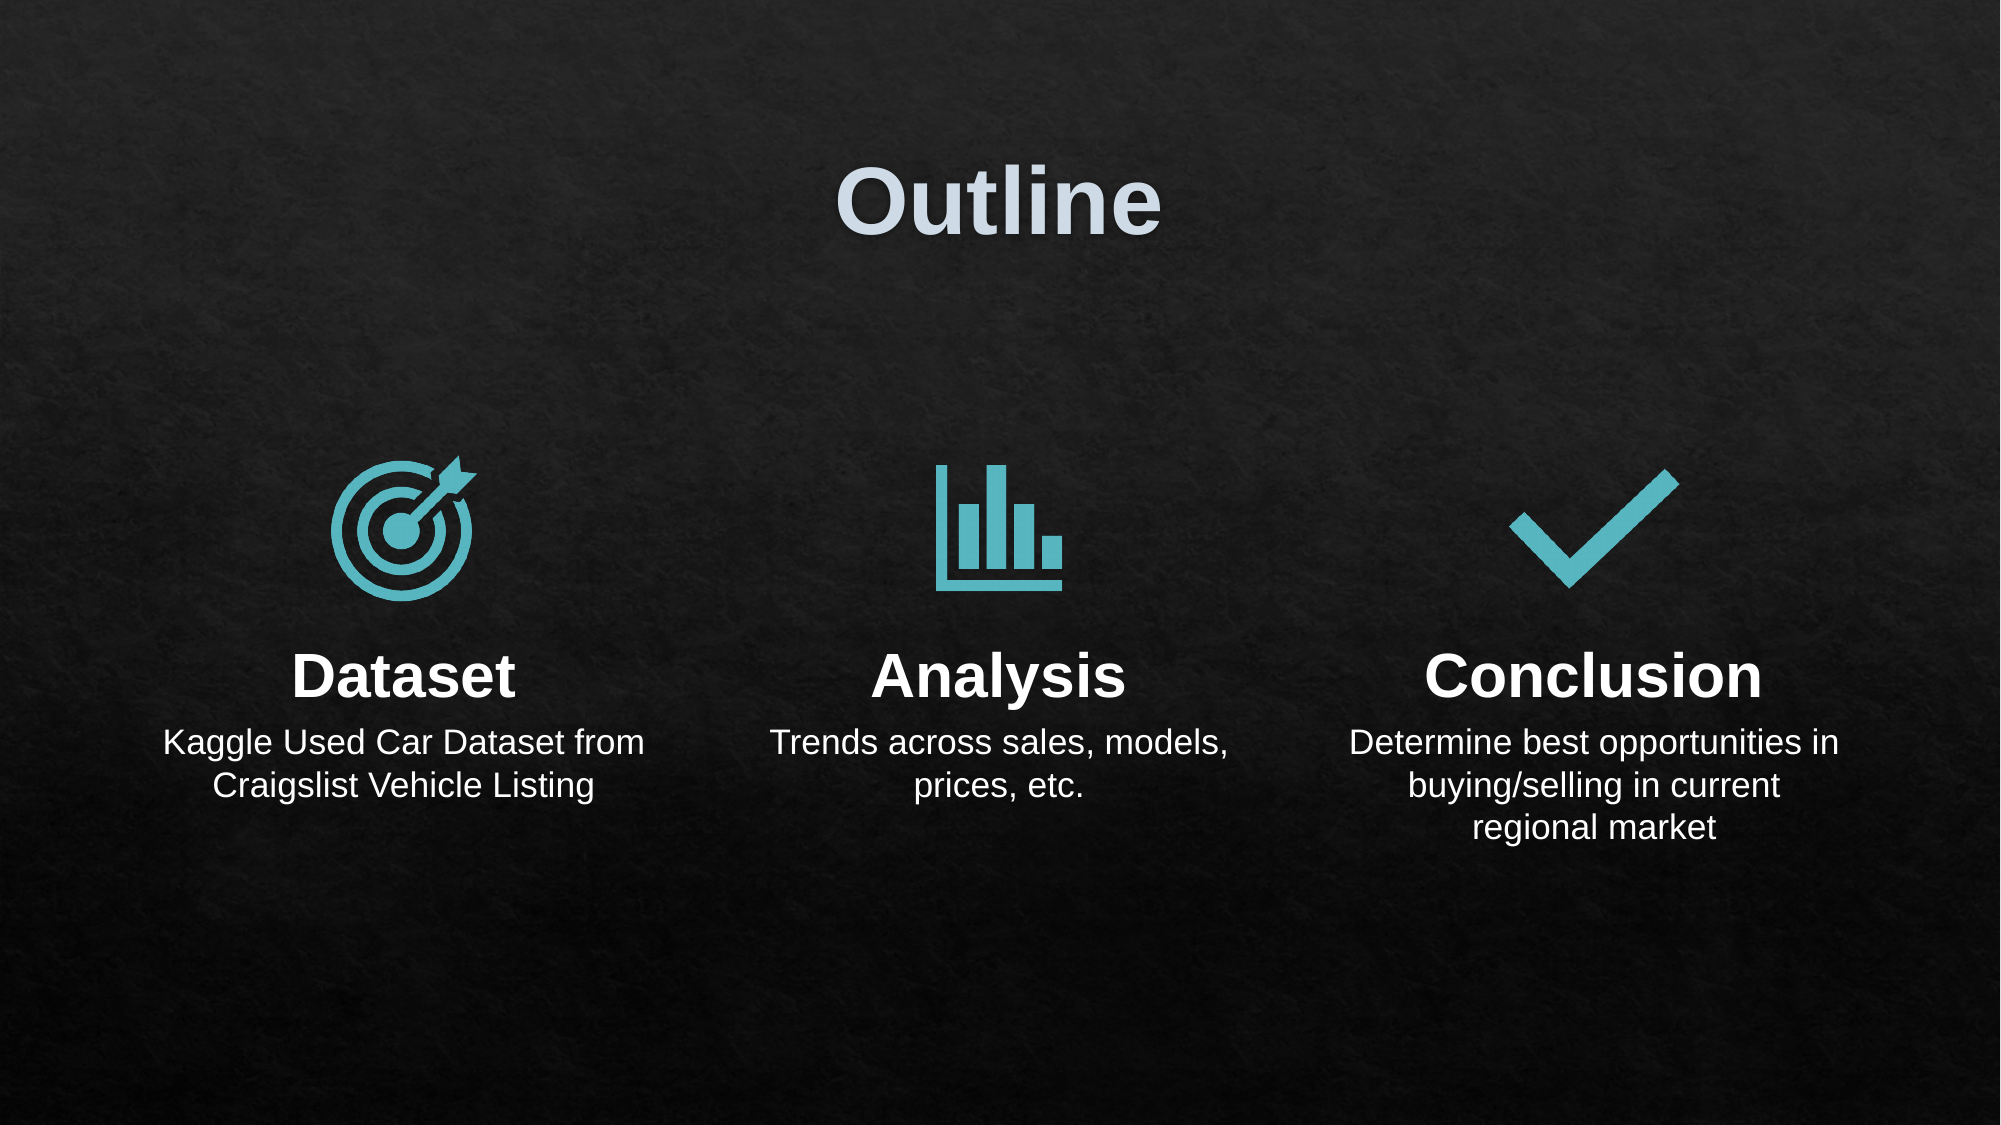

# Outline
Dataset
Kaggle Used Car Dataset from Craigslist Vehicle Listing
Analysis
Trends across sales, models, prices, etc.
Conclusion
Determine best opportunities in buying/selling in current regional market